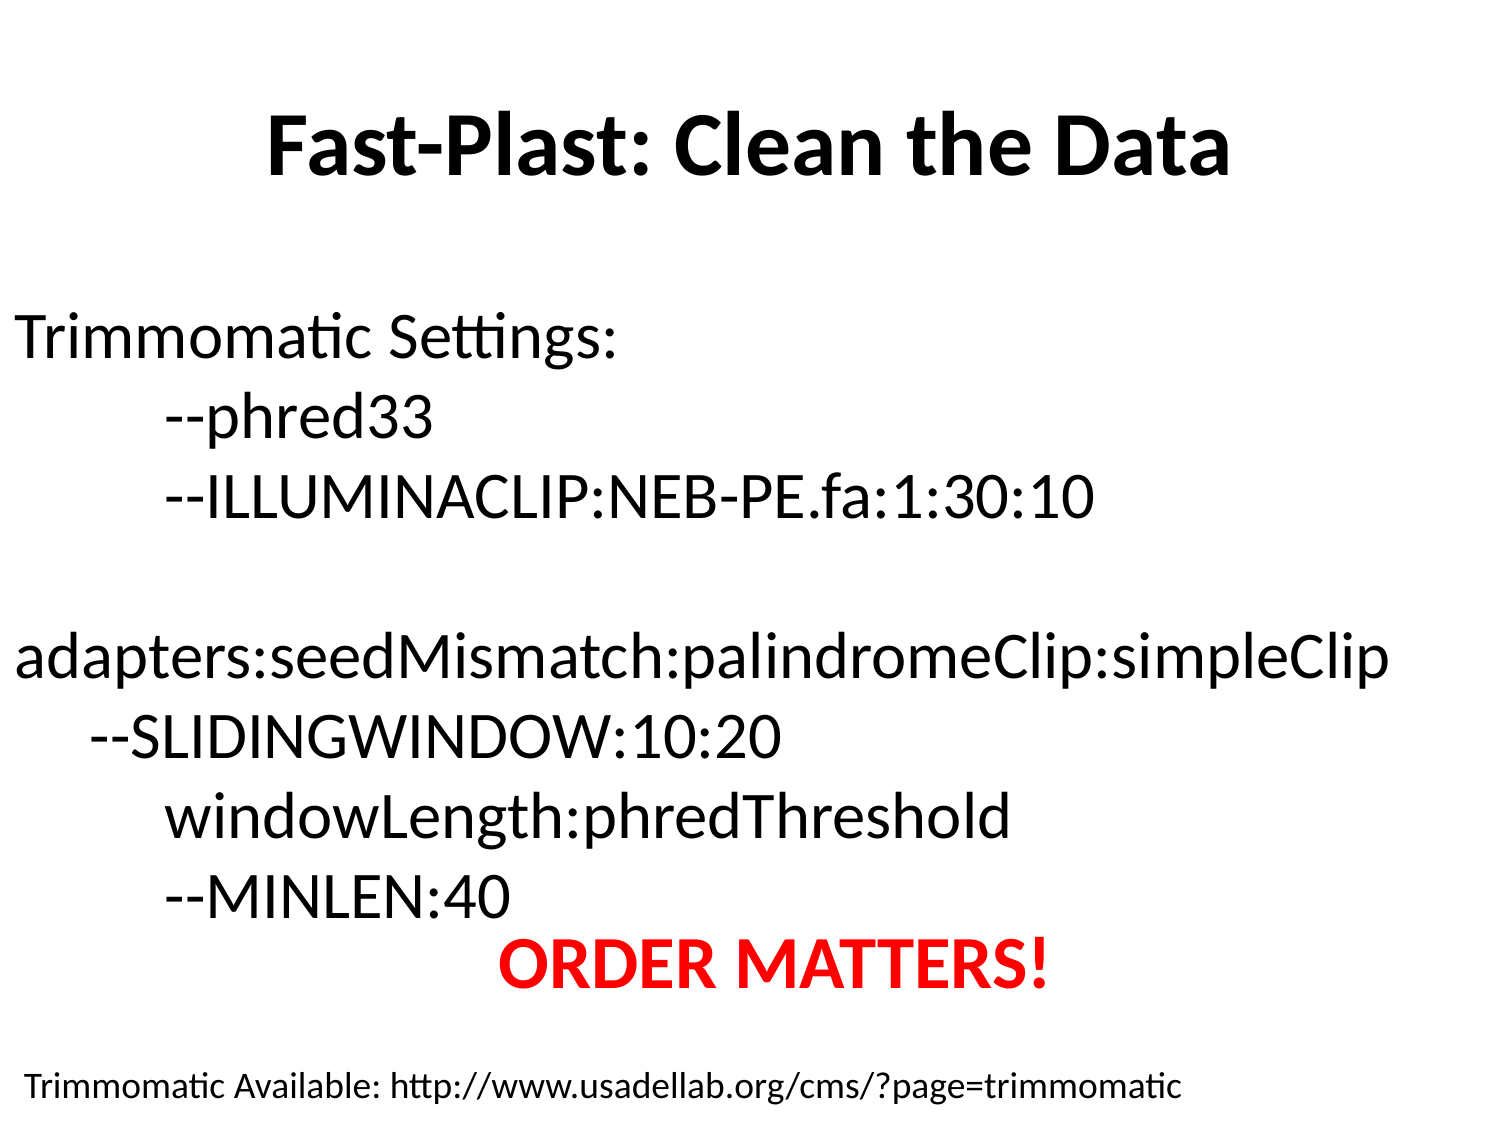

# Fast-Plast: Clean the Data
Trimmomatic Settings:
	--phred33
	--ILLUMINACLIP:NEB-PE.fa:1:30:10
	adapters:seedMismatch:palindromeClip:simpleClip
     --SLIDINGWINDOW:10:20
	windowLength:phredThreshold
	--MINLEN:40
ORDER MATTERS!
Trimmomatic Available: http://www.usadellab.org/cms/?page=trimmomatic